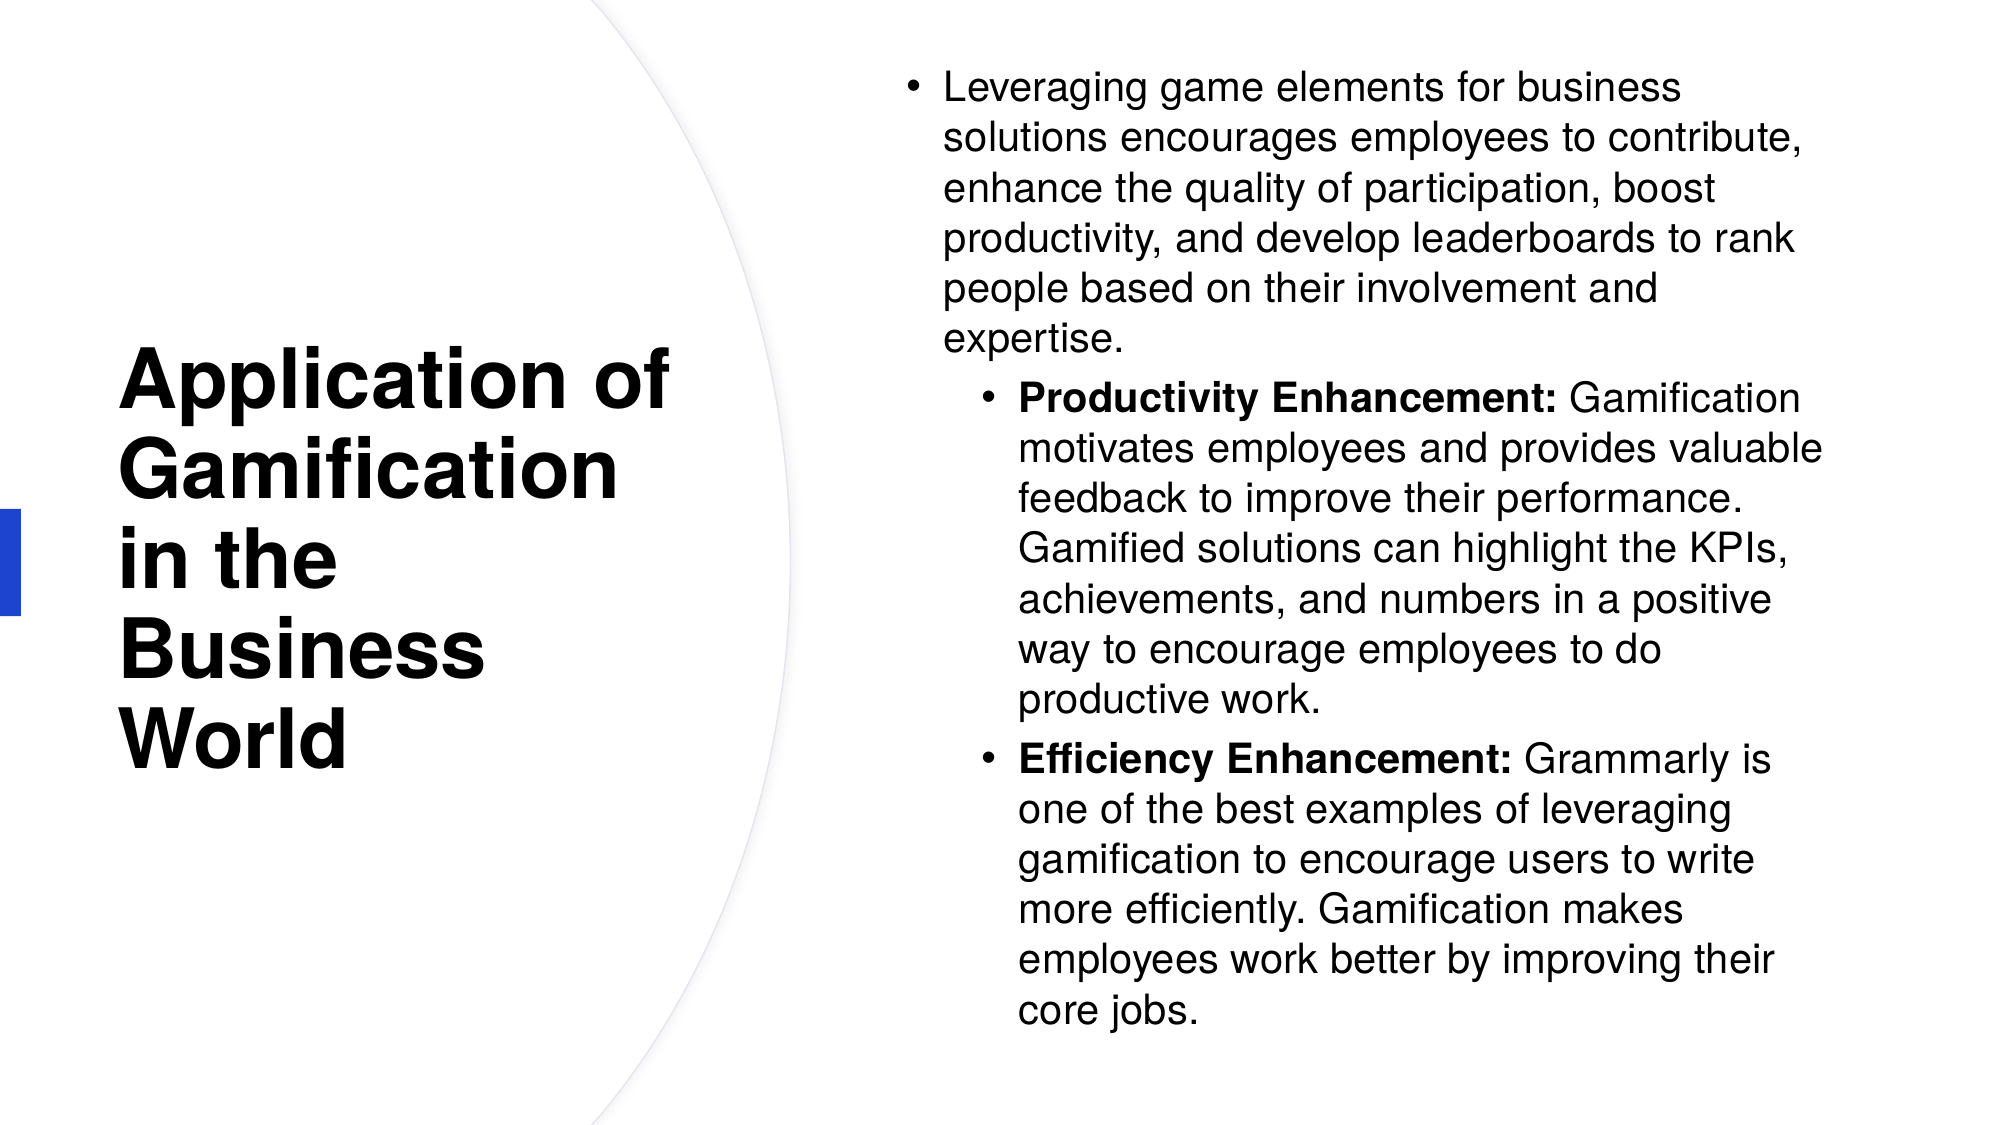

Leveraging game elements for business solutions encourages employees to contribute, enhance the quality of participation, boost productivity, and develop leaderboards to rank people based on their involvement and expertise.
Productivity Enhancement: Gamification motivates employees and provides valuable feedback to improve their performance. Gamified solutions can highlight the KPIs, achievements, and numbers in a positive way to encourage employees to do productive work.
Efficiency Enhancement: Grammarly is one of the best examples of leveraging gamification to encourage users to write more efficiently. Gamification makes employees work better by improving their core jobs.

# Application of Gamification in the Business World